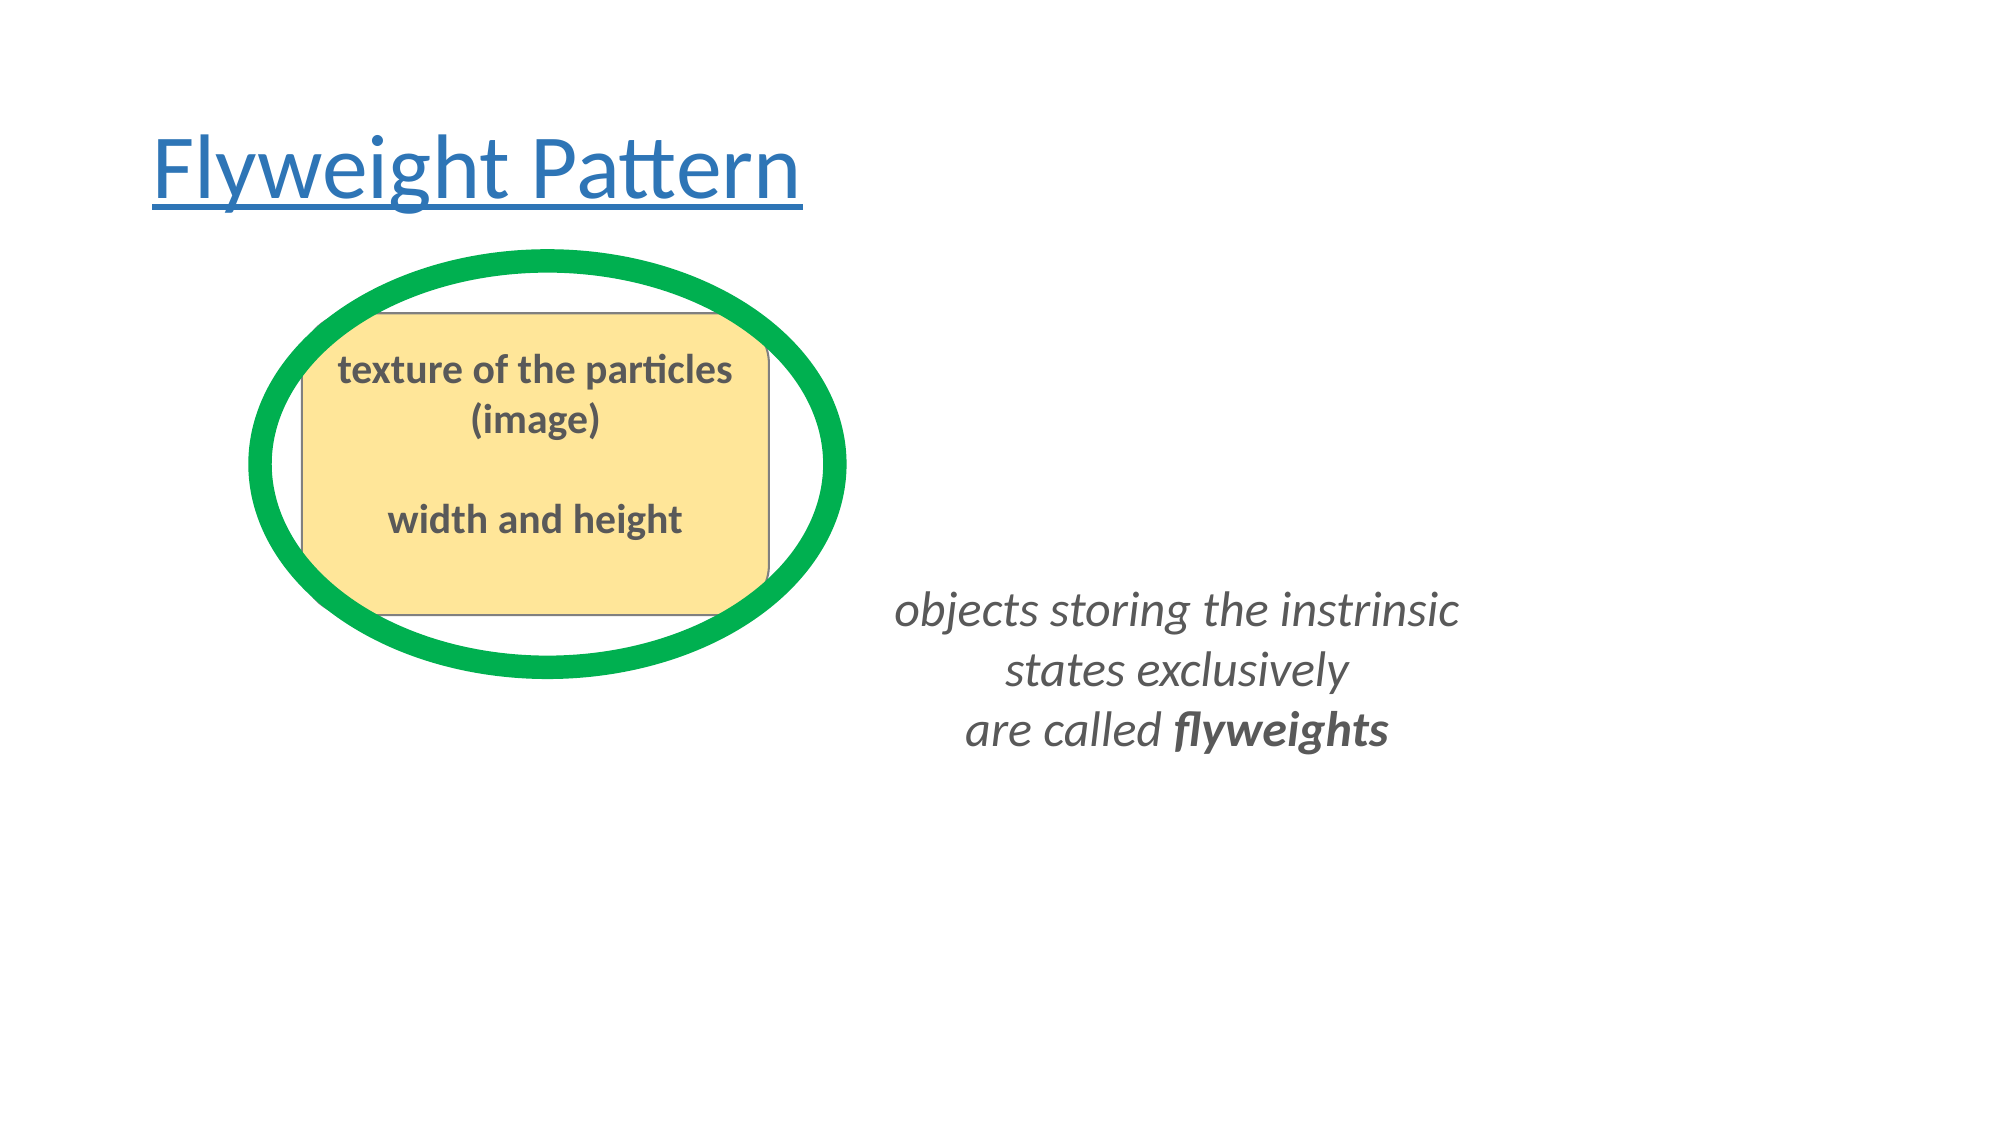

# Flyweight Pattern

texture of the particles
(image)

width and height

objects storing the instrinsic
states exclusively
are called flyweights